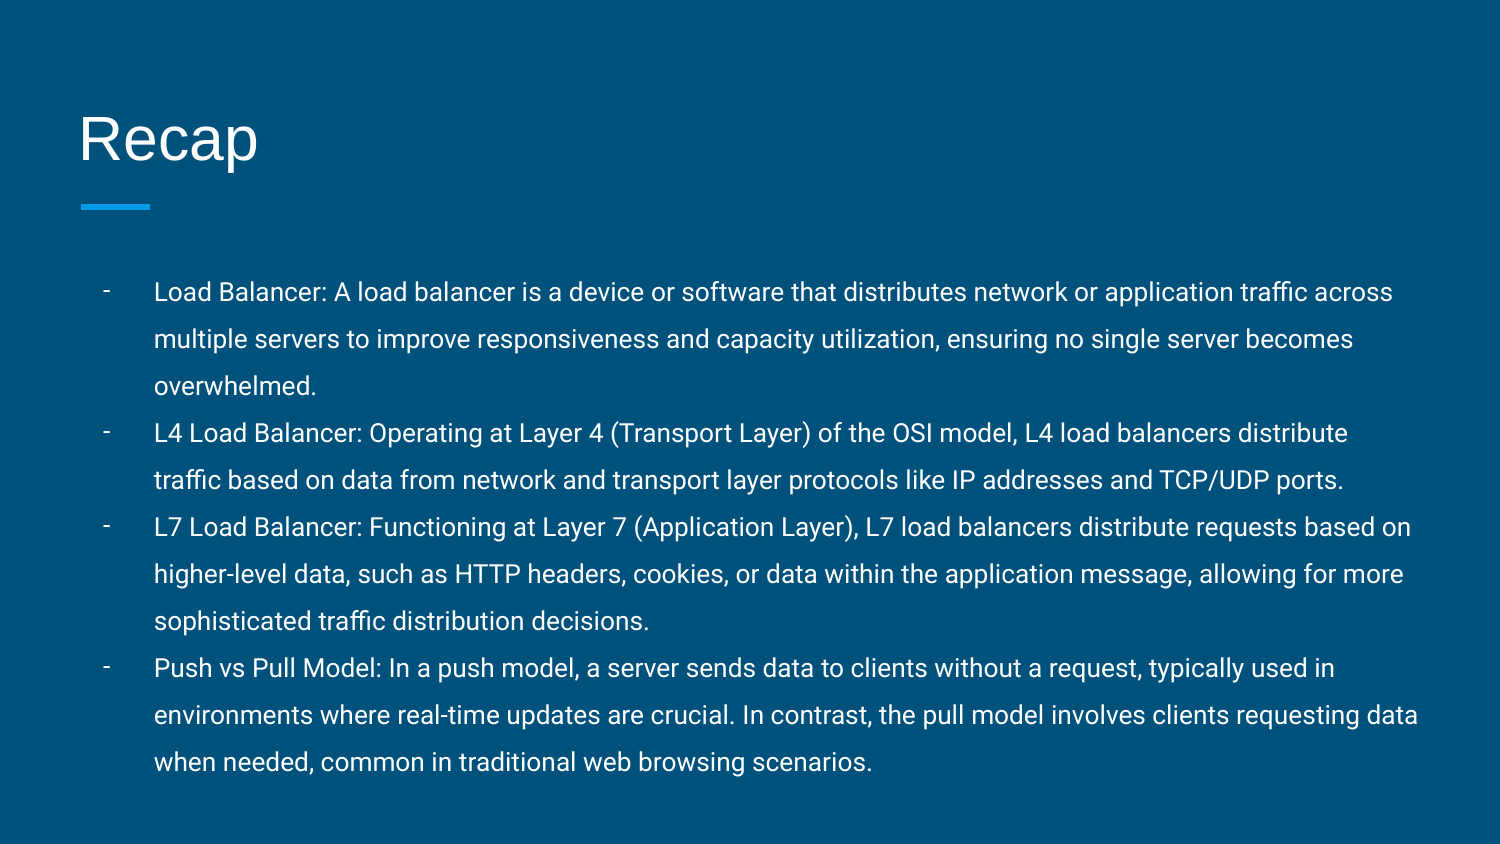

# Recap
Load Balancer: A load balancer is a device or software that distributes network or application traffic across multiple servers to improve responsiveness and capacity utilization, ensuring no single server becomes overwhelmed.
L4 Load Balancer: Operating at Layer 4 (Transport Layer) of the OSI model, L4 load balancers distribute traffic based on data from network and transport layer protocols like IP addresses and TCP/UDP ports.
L7 Load Balancer: Functioning at Layer 7 (Application Layer), L7 load balancers distribute requests based on higher-level data, such as HTTP headers, cookies, or data within the application message, allowing for more sophisticated traffic distribution decisions.
Push vs Pull Model: In a push model, a server sends data to clients without a request, typically used in environments where real-time updates are crucial. In contrast, the pull model involves clients requesting data when needed, common in traditional web browsing scenarios.